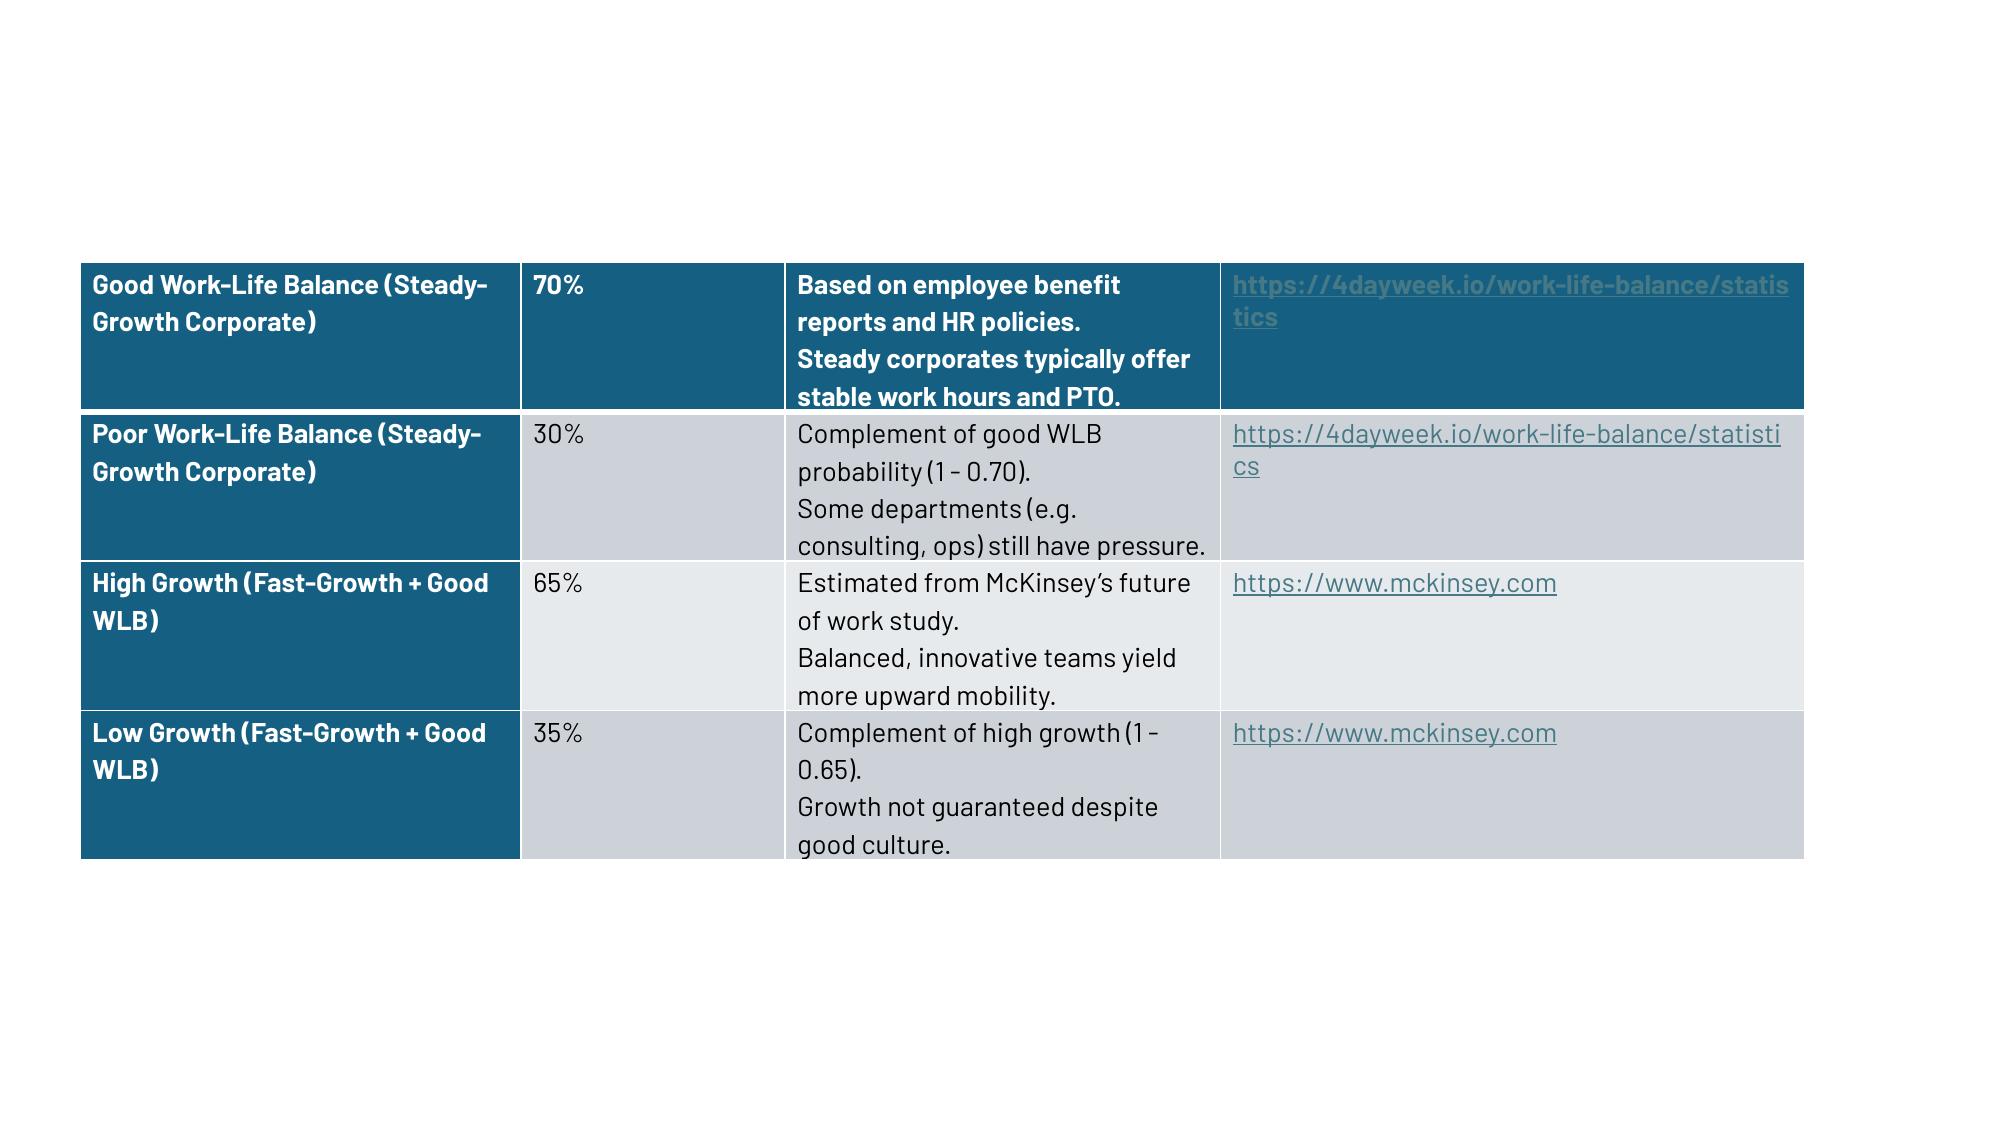

| Good Work-Life Balance (Steady-Growth Corporate) | 70% | Based on employee benefit reports and HR policies. Steady corporates typically offer stable work hours and PTO. | https://4dayweek.io/work-life-balance/statistics |
| --- | --- | --- | --- |
| Poor Work-Life Balance (Steady-Growth Corporate) | 30% | Complement of good WLB probability (1 - 0.70). Some departments (e.g. consulting, ops) still have pressure. | https://4dayweek.io/work-life-balance/statistics |
| High Growth (Fast-Growth + Good WLB) | 65% | Estimated from McKinsey’s future of work study. Balanced, innovative teams yield more upward mobility. | https://www.mckinsey.com |
| Low Growth (Fast-Growth + Good WLB) | 35% | Complement of high growth (1 - 0.65). Growth not guaranteed despite good culture. | https://www.mckinsey.com |